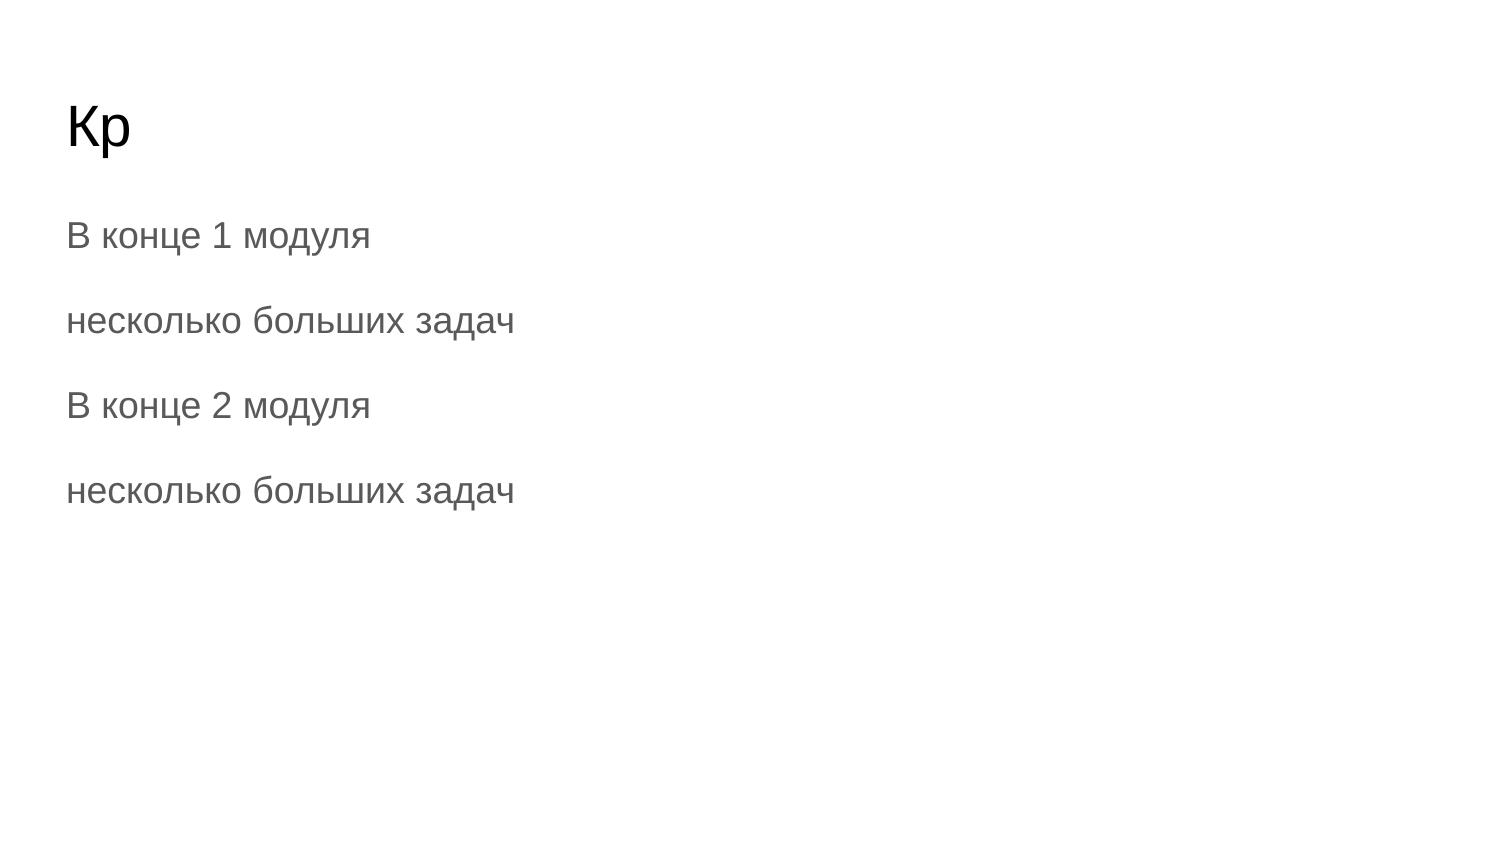

# Кр
В конце 1 модуля
несколько больших задач
В конце 2 модуля
несколько больших задач